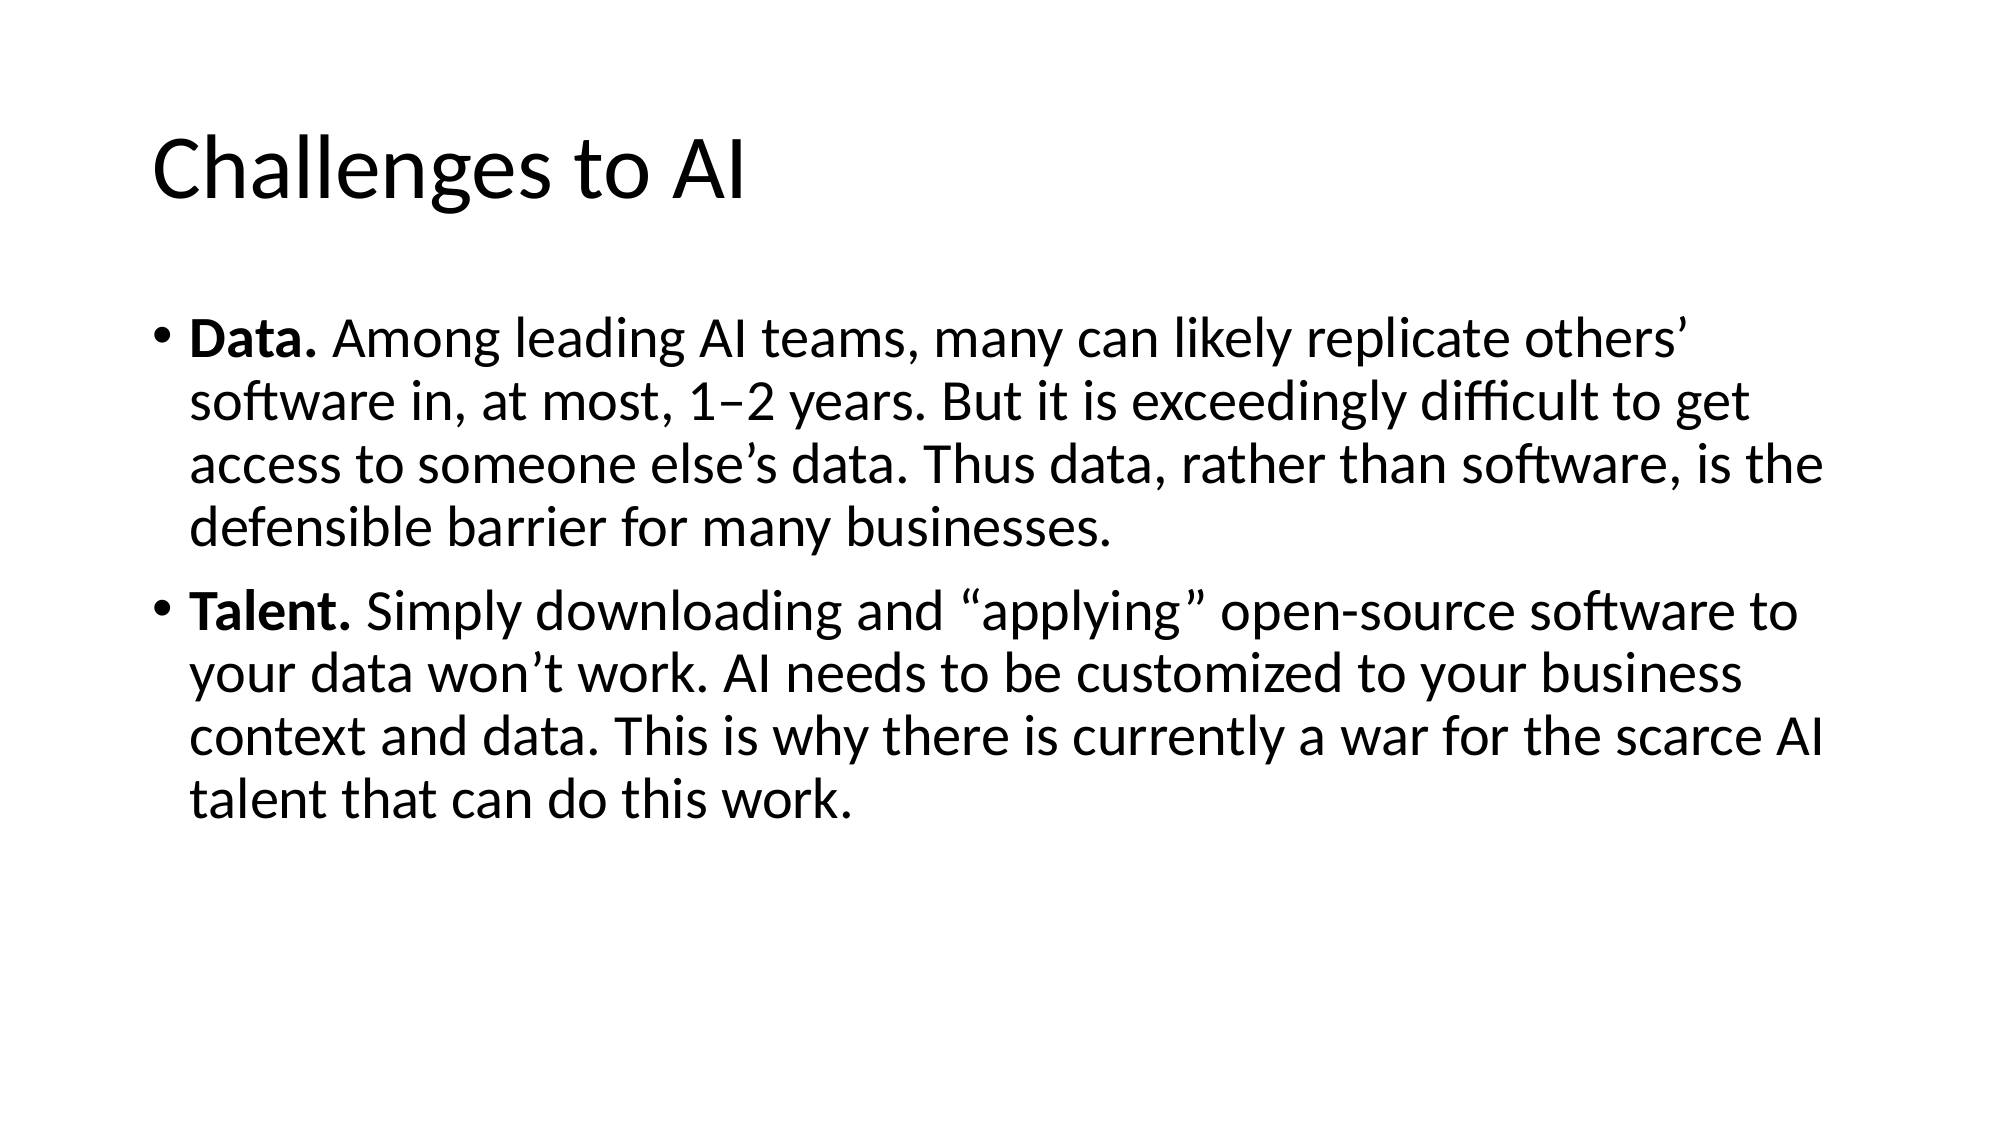

# Challenges to AI
Data. Among leading AI teams, many can likely replicate others’ software in, at most, 1–2 years. But it is exceedingly difficult to get access to someone else’s data. Thus data, rather than software, is the defensible barrier for many businesses.
Talent. Simply downloading and “applying” open-source software to your data won’t work. AI needs to be customized to your business context and data. This is why there is currently a war for the scarce AI talent that can do this work.